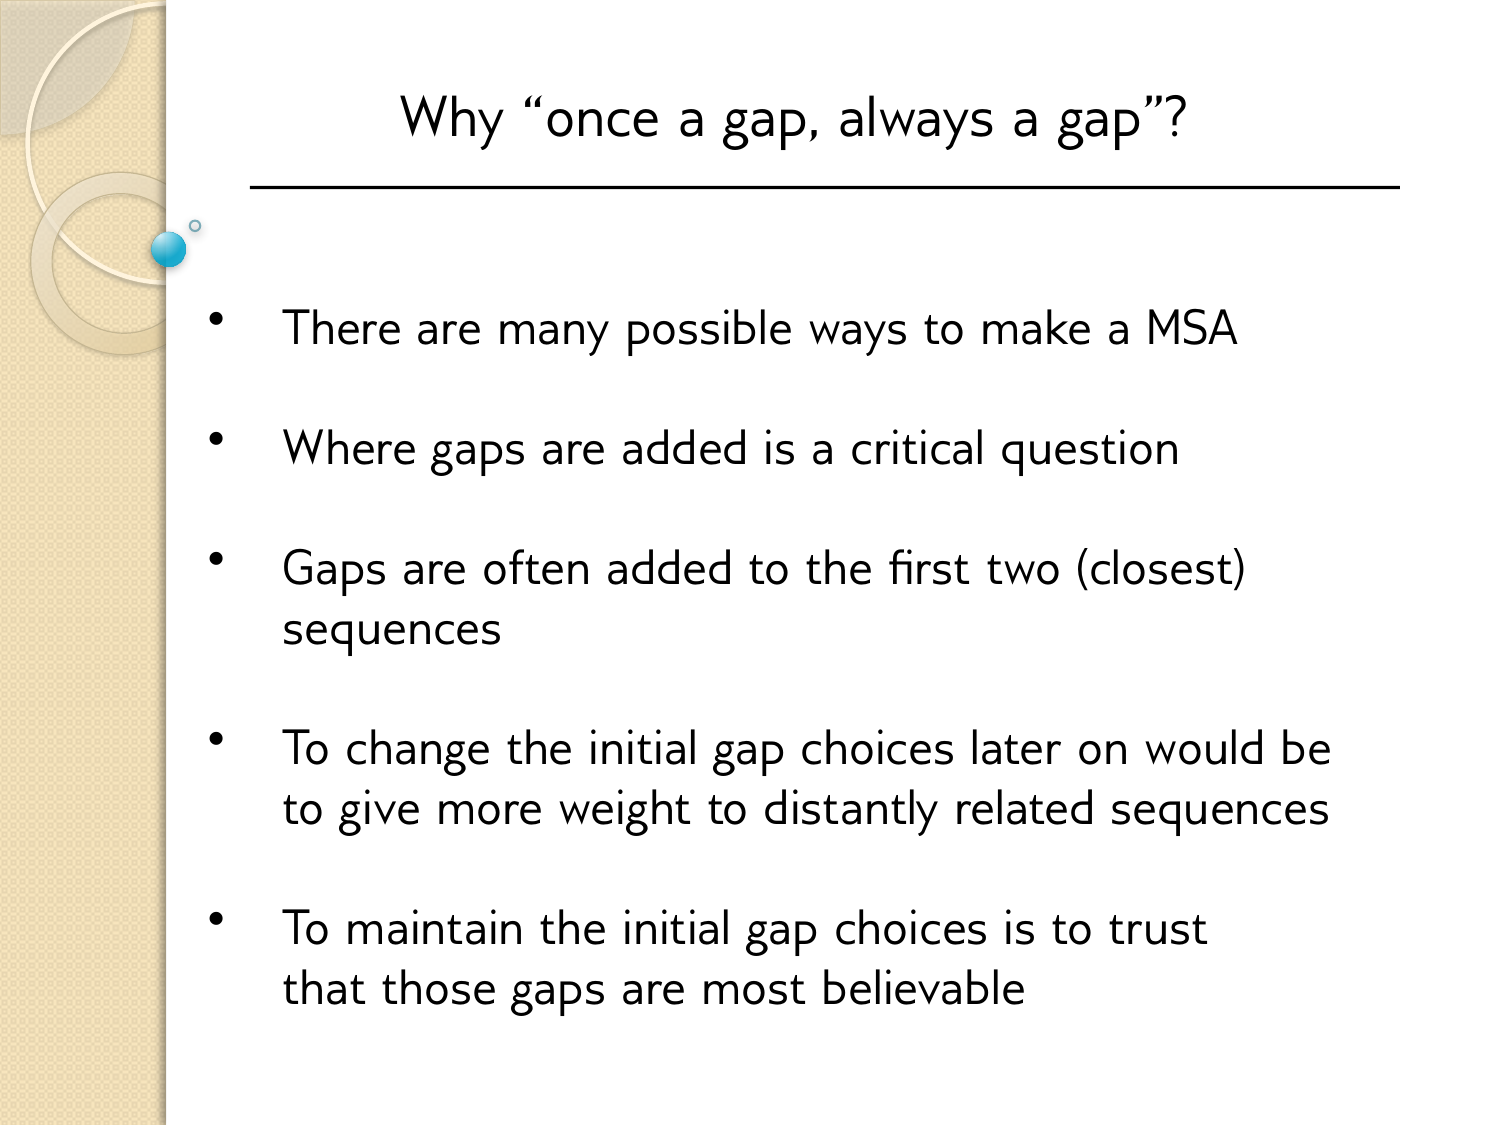

Why “once a gap, always a gap”?

There are many possible ways to make a MSA

Where gaps are added is a critical question

Gaps are often added to the first two (closest)
	sequences

To change the initial gap choices later on would be
	to give more weight to distantly related sequences

To maintain the initial gap choices is to trust
	that those gaps are most believable